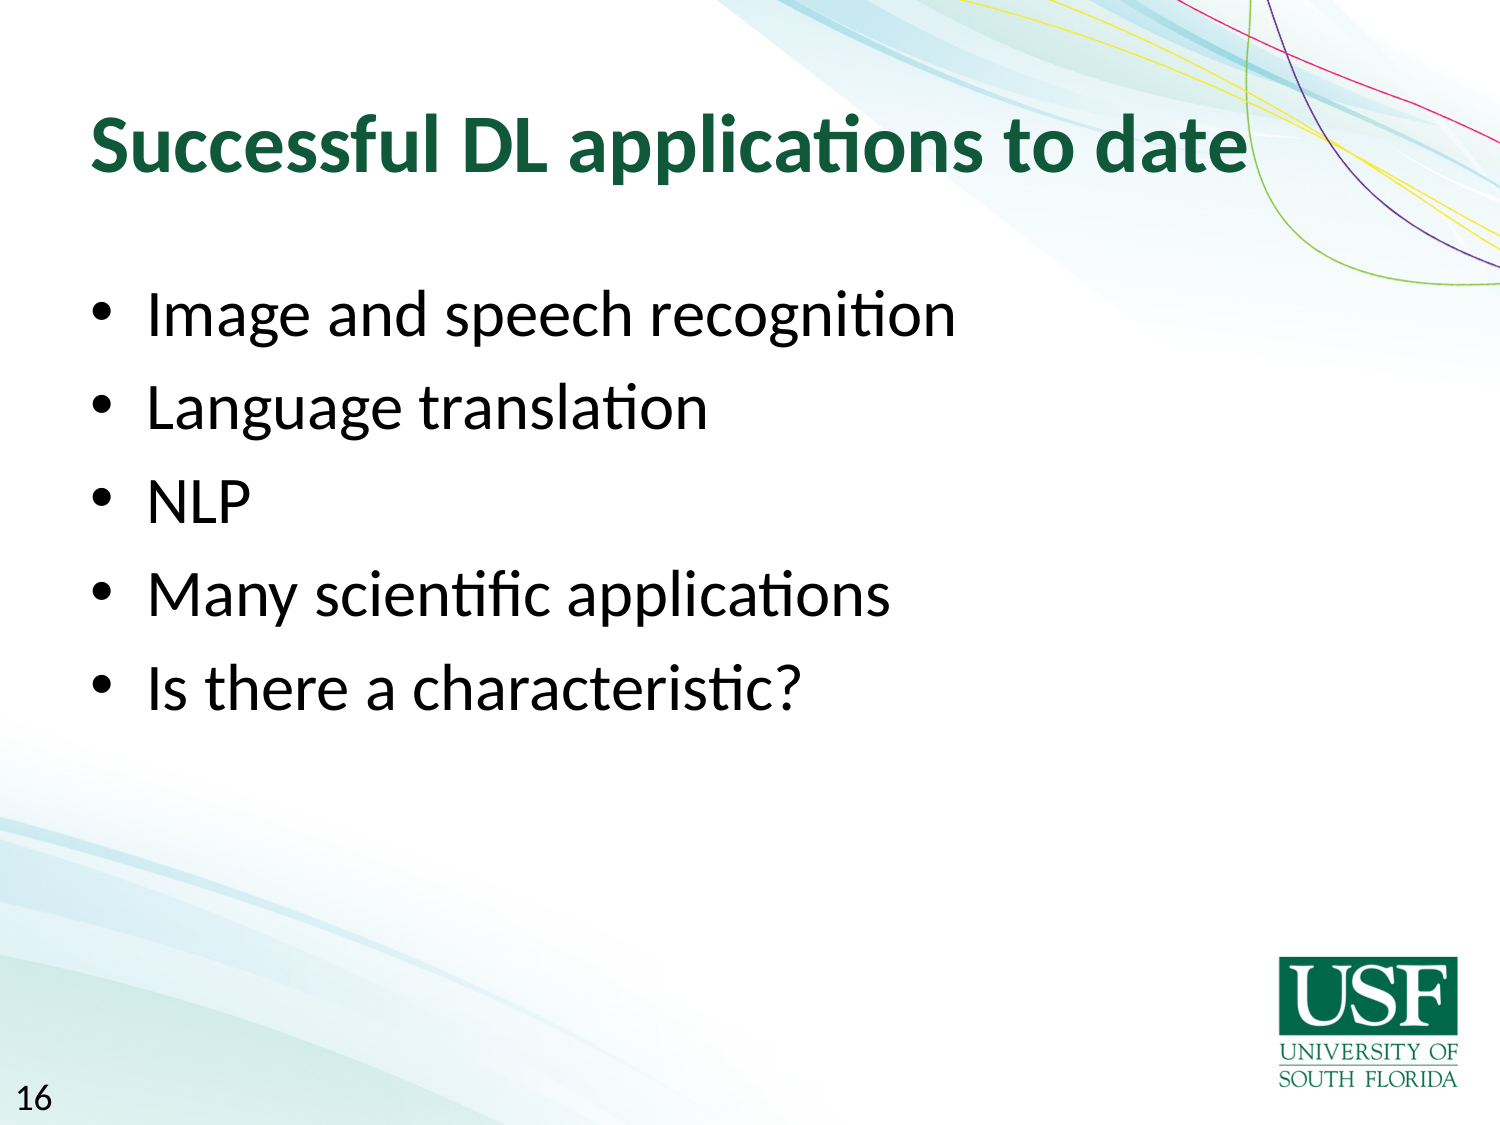

# Successful DL applications to date
Image and speech recognition
Language translation
NLP
Many scientific applications
Is there a characteristic?
16